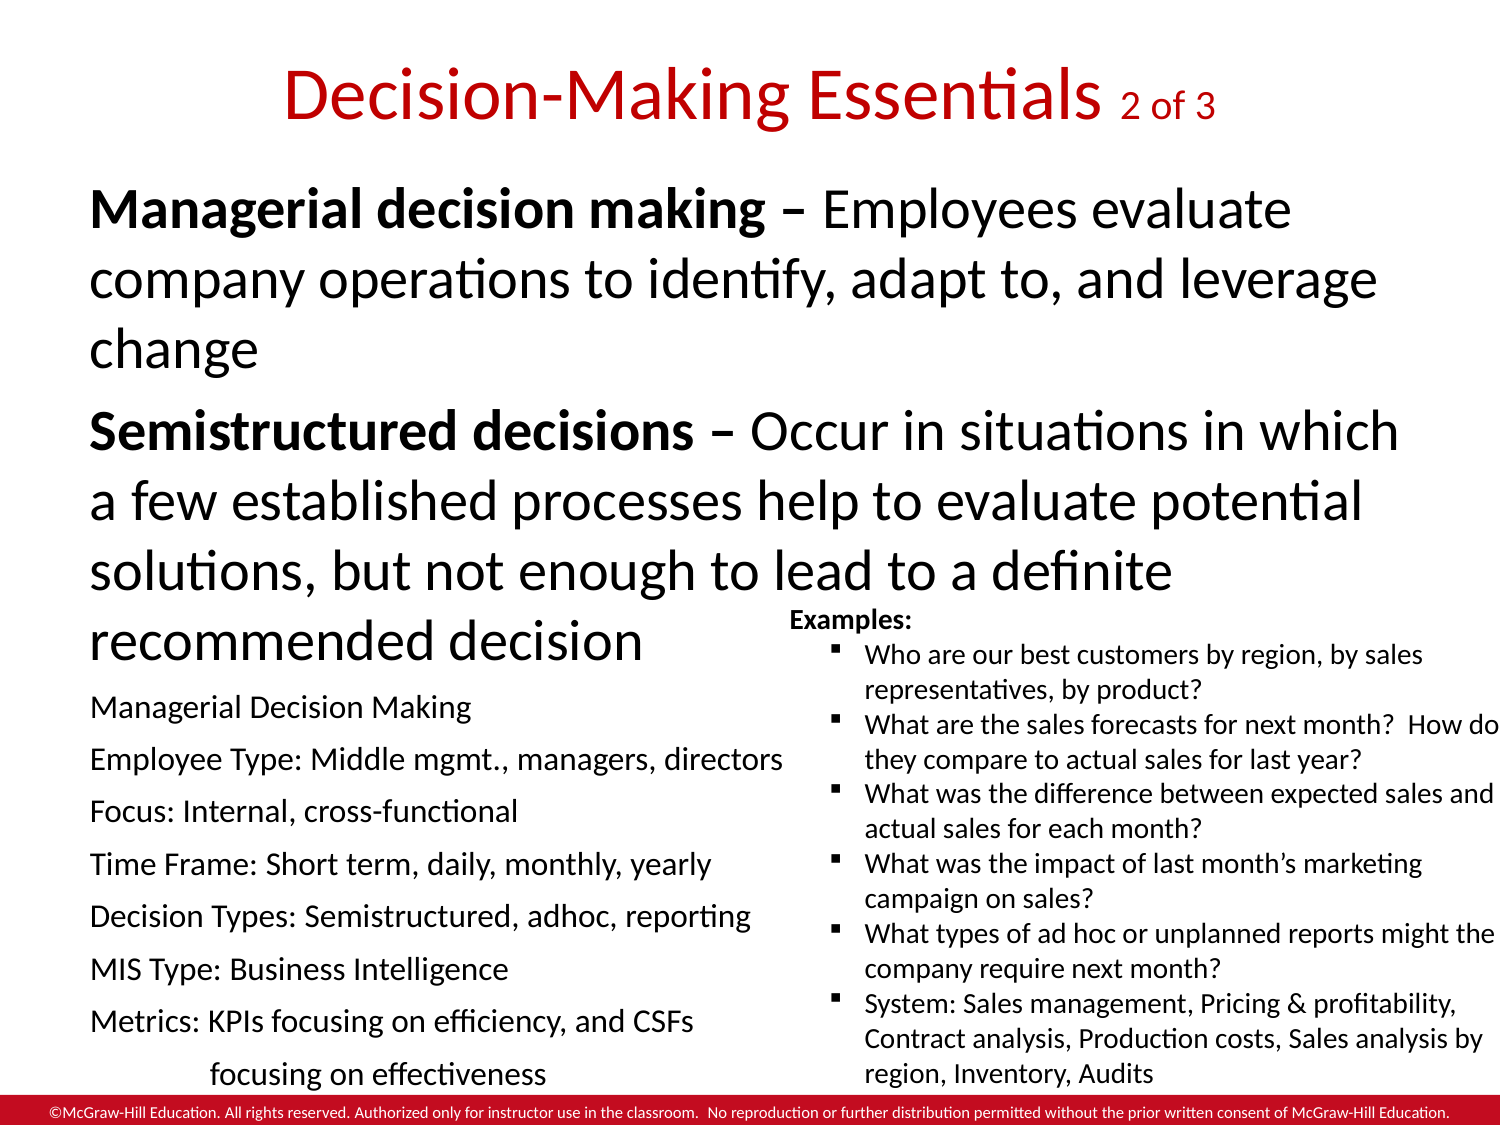

# Decision-Making Essentials 2 of 3
Managerial decision making – Employees evaluate company operations to identify, adapt to, and leverage change
Semistructured decisions – Occur in situations in which a few established processes help to evaluate potential solutions, but not enough to lead to a definite recommended decision
Managerial Decision Making
Employee Type: Middle mgmt., managers, directors
Focus: Internal, cross-functional
Time Frame: Short term, daily, monthly, yearly
Decision Types: Semistructured, adhoc, reporting
MIS Type: Business Intelligence
Metrics: KPIs focusing on efficiency, and CSFs
                focusing on effectiveness

Examples:
Who are our best customers by region, by sales representatives, by product?
What are the sales forecasts for next month?  How do they compare to actual sales for last year?
What was the difference between expected sales and actual sales for each month?
What was the impact of last month’s marketing campaign on sales?
What types of ad hoc or unplanned reports might the company require next month?
System: Sales management, Pricing & profitability, Contract analysis, Production costs, Sales analysis by region, Inventory, Audits